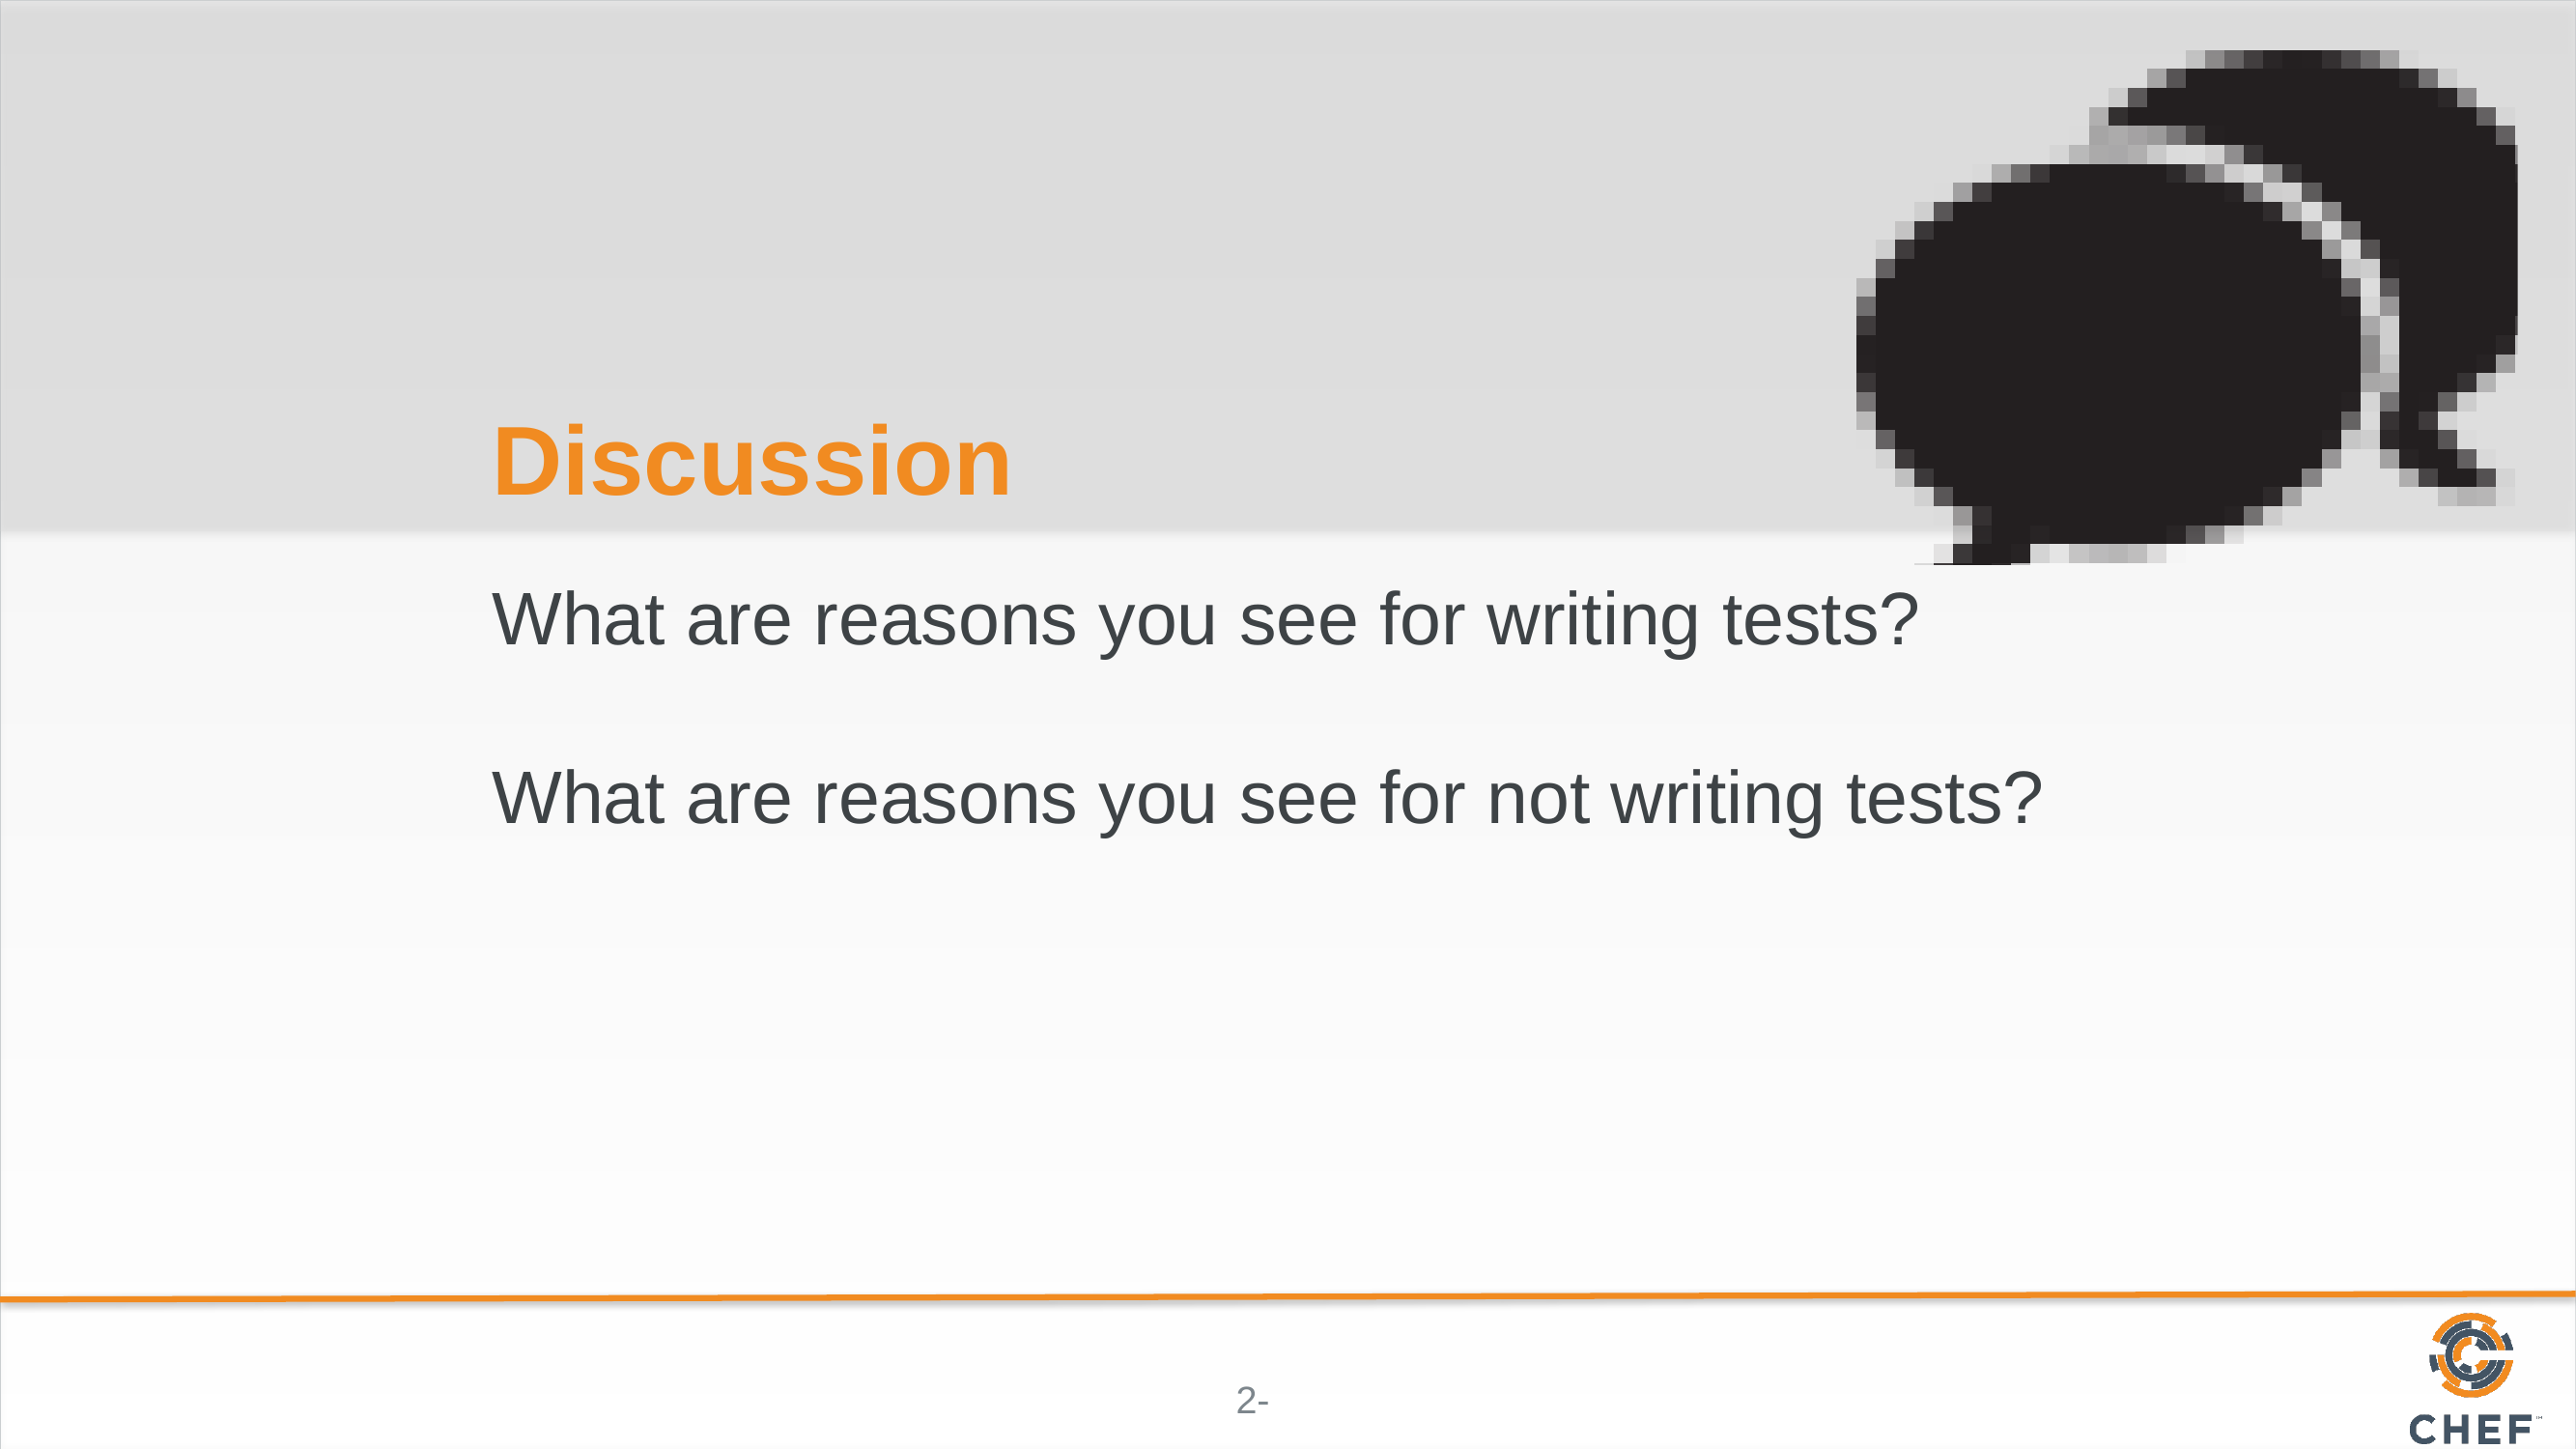

# Discussion
What are reasons you see for writing tests?

What are reasons you see for not writing tests?